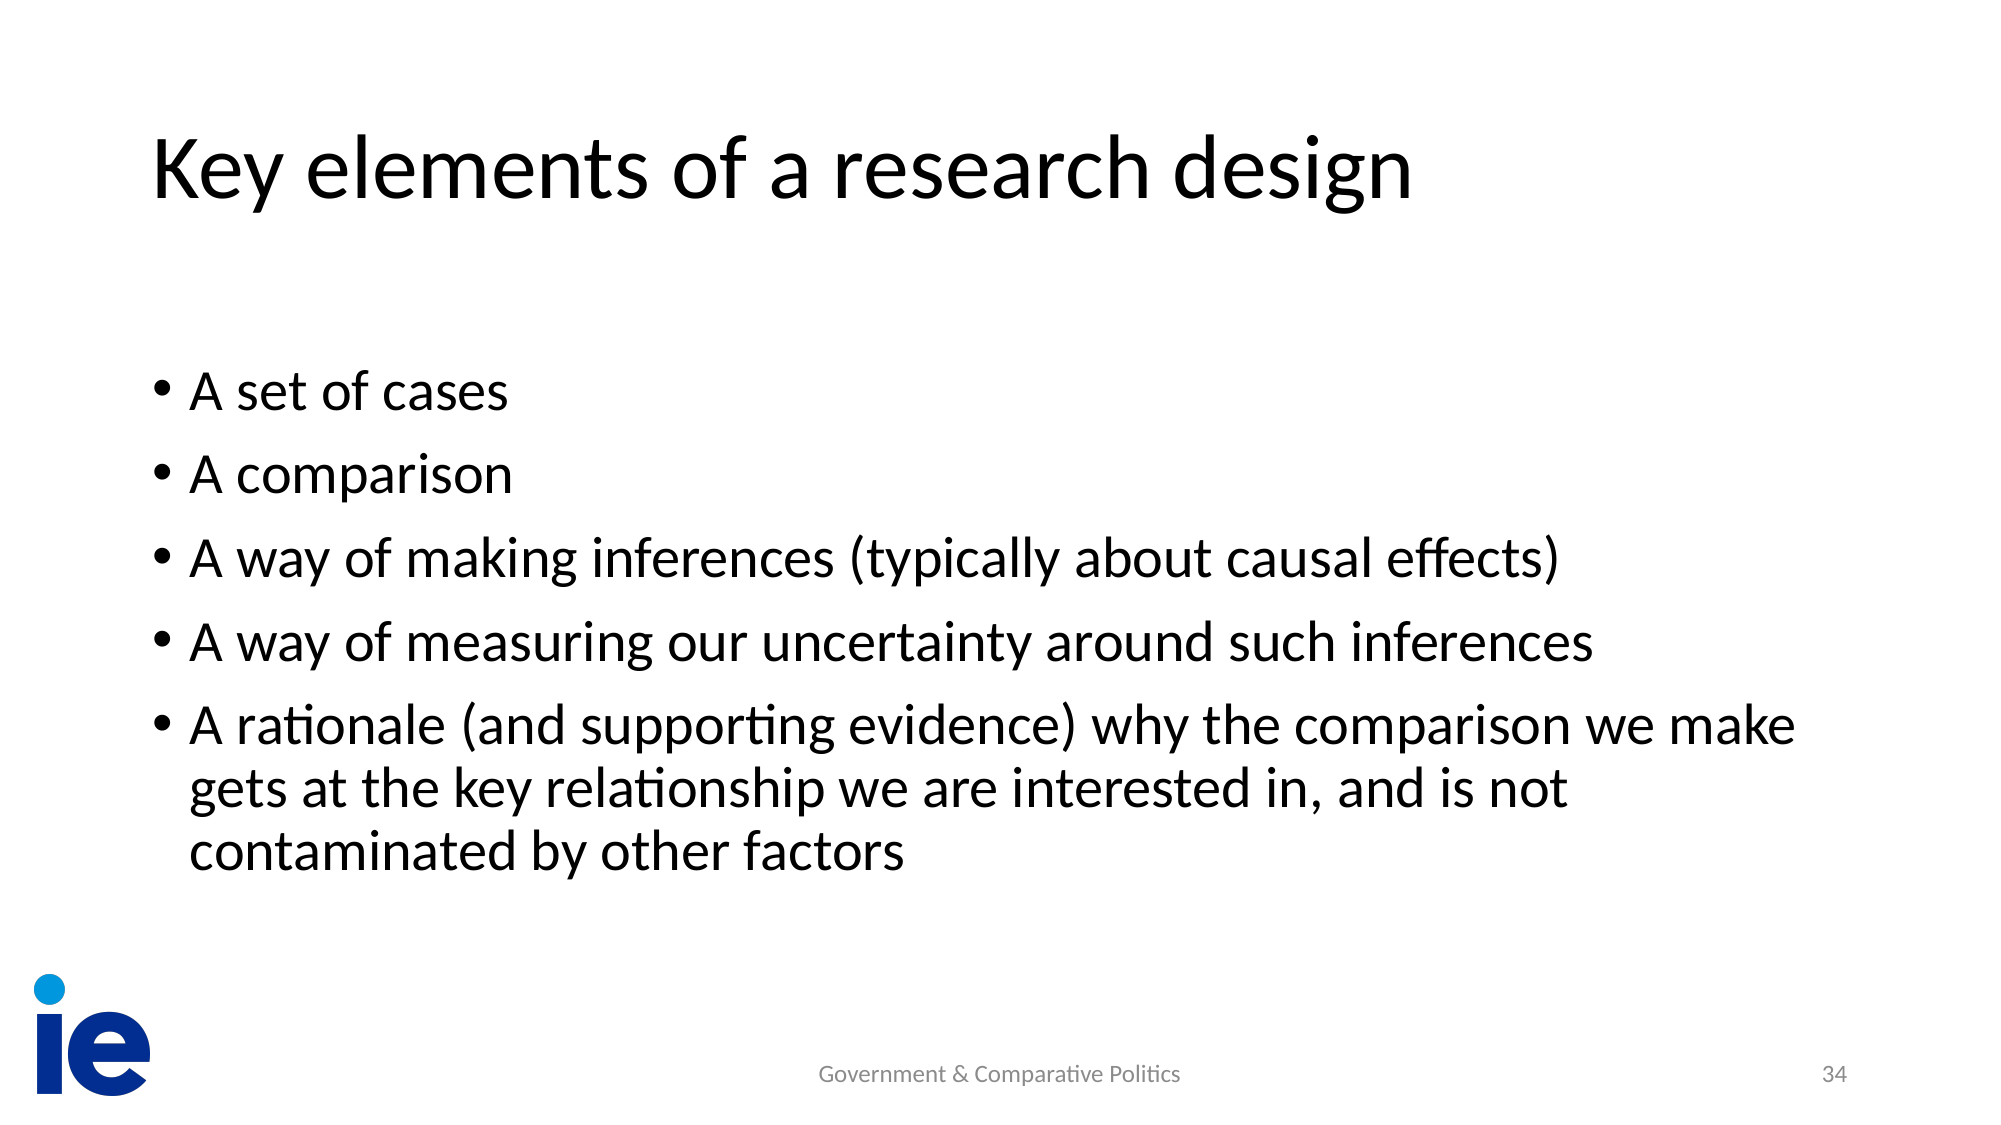

# Key elements of a research design
A set of cases
A comparison
A way of making inferences (typically about causal effects)
A way of measuring our uncertainty around such inferences
A rationale (and supporting evidence) why the comparison we make gets at the key relationship we are interested in, and is not contaminated by other factors
Government & Comparative Politics
34